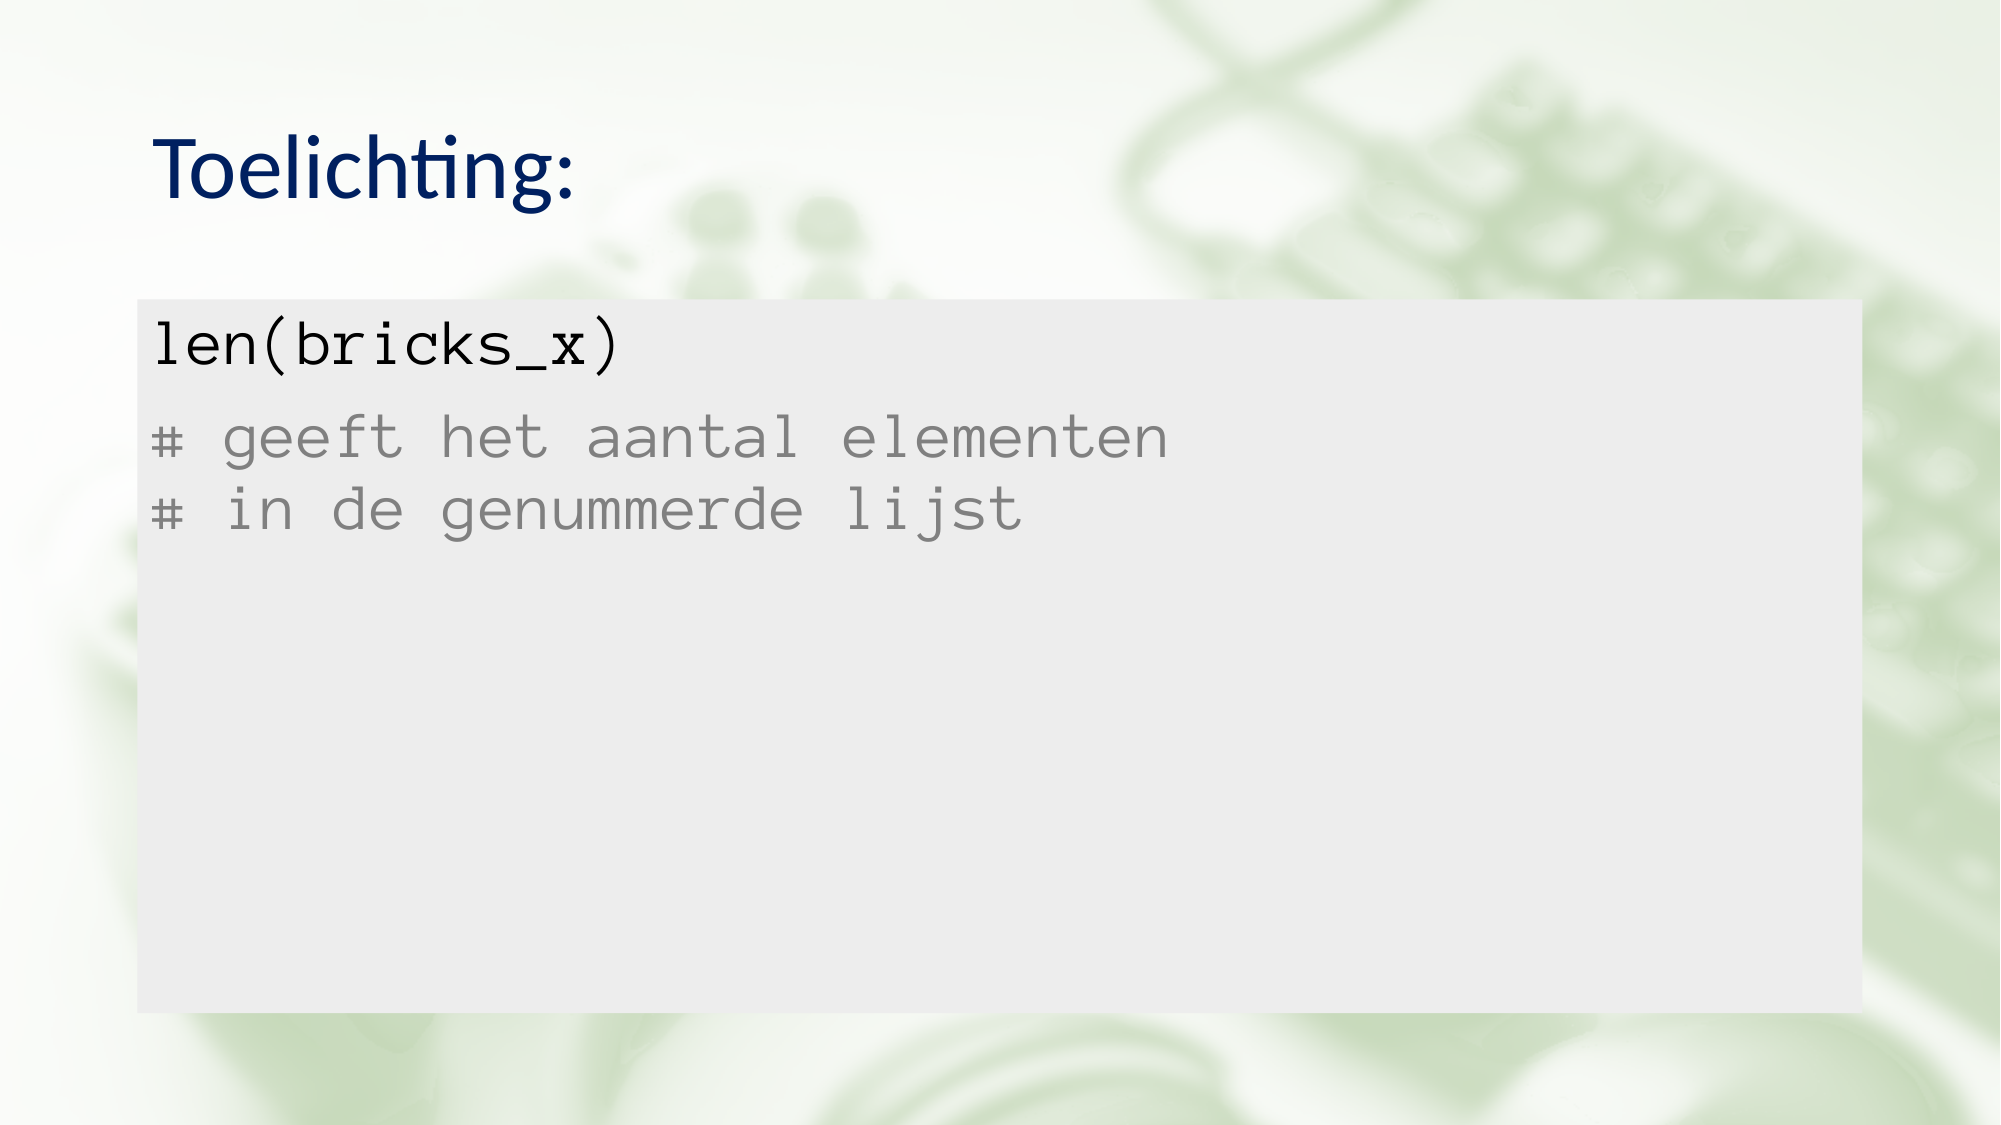

# Toelichting:
len(bricks_x)
# geeft het aantal elementen # in de genummerde lijst